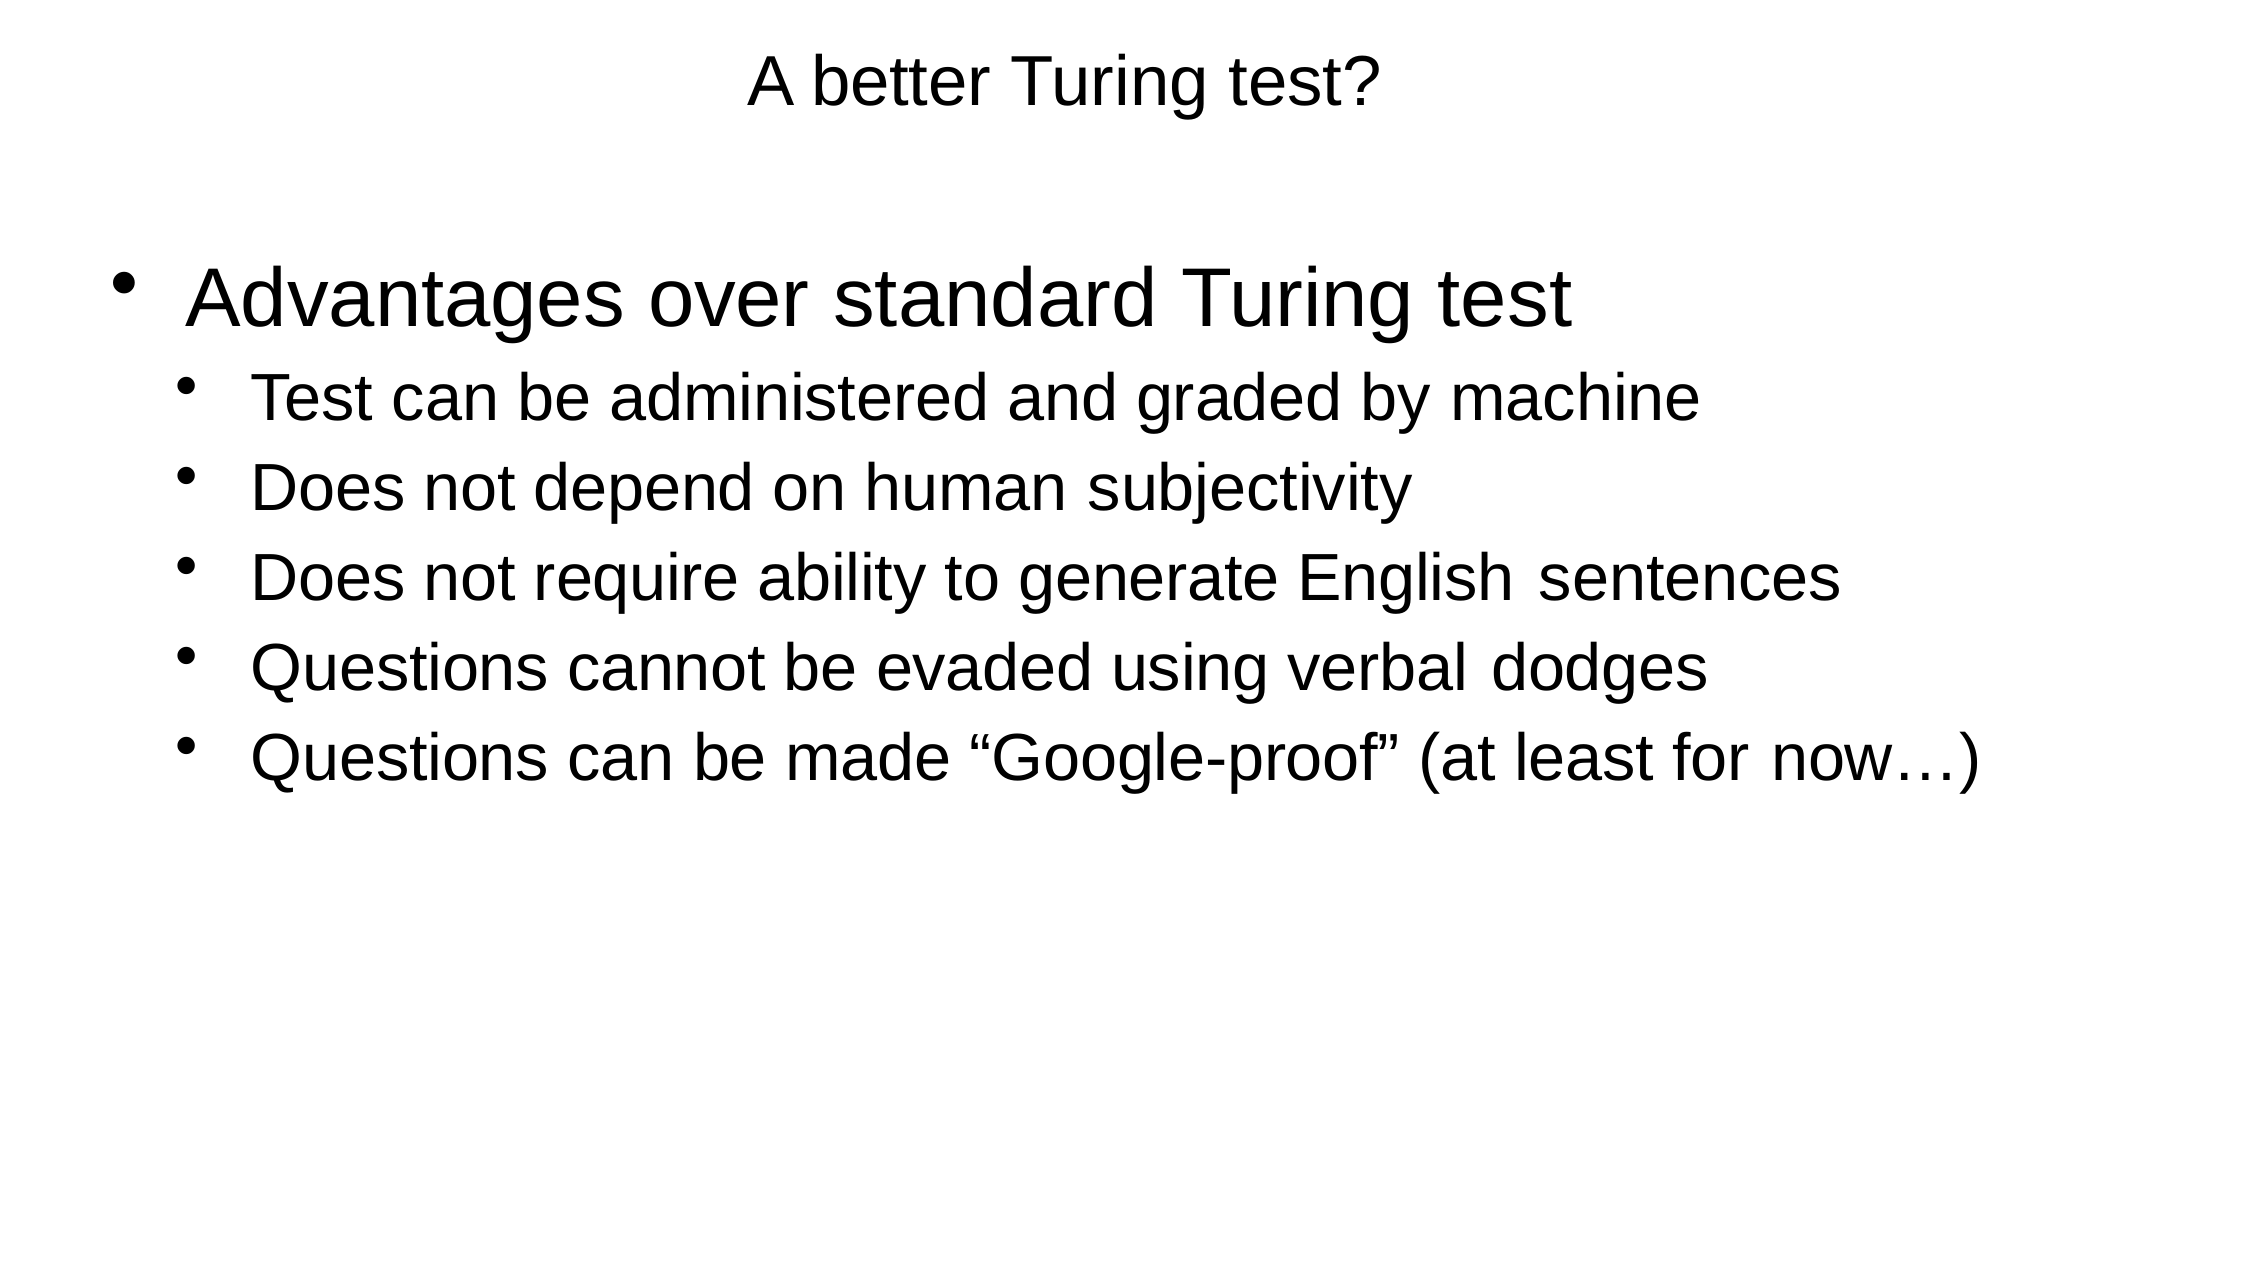

# A better Turing test?
Advantages over standard Turing test
Test can be administered and graded by machine
Does not depend on human subjectivity
Does not require ability to generate English sentences
Questions cannot be evaded using verbal dodges
Questions can be made “Google-proof” (at least for now…)